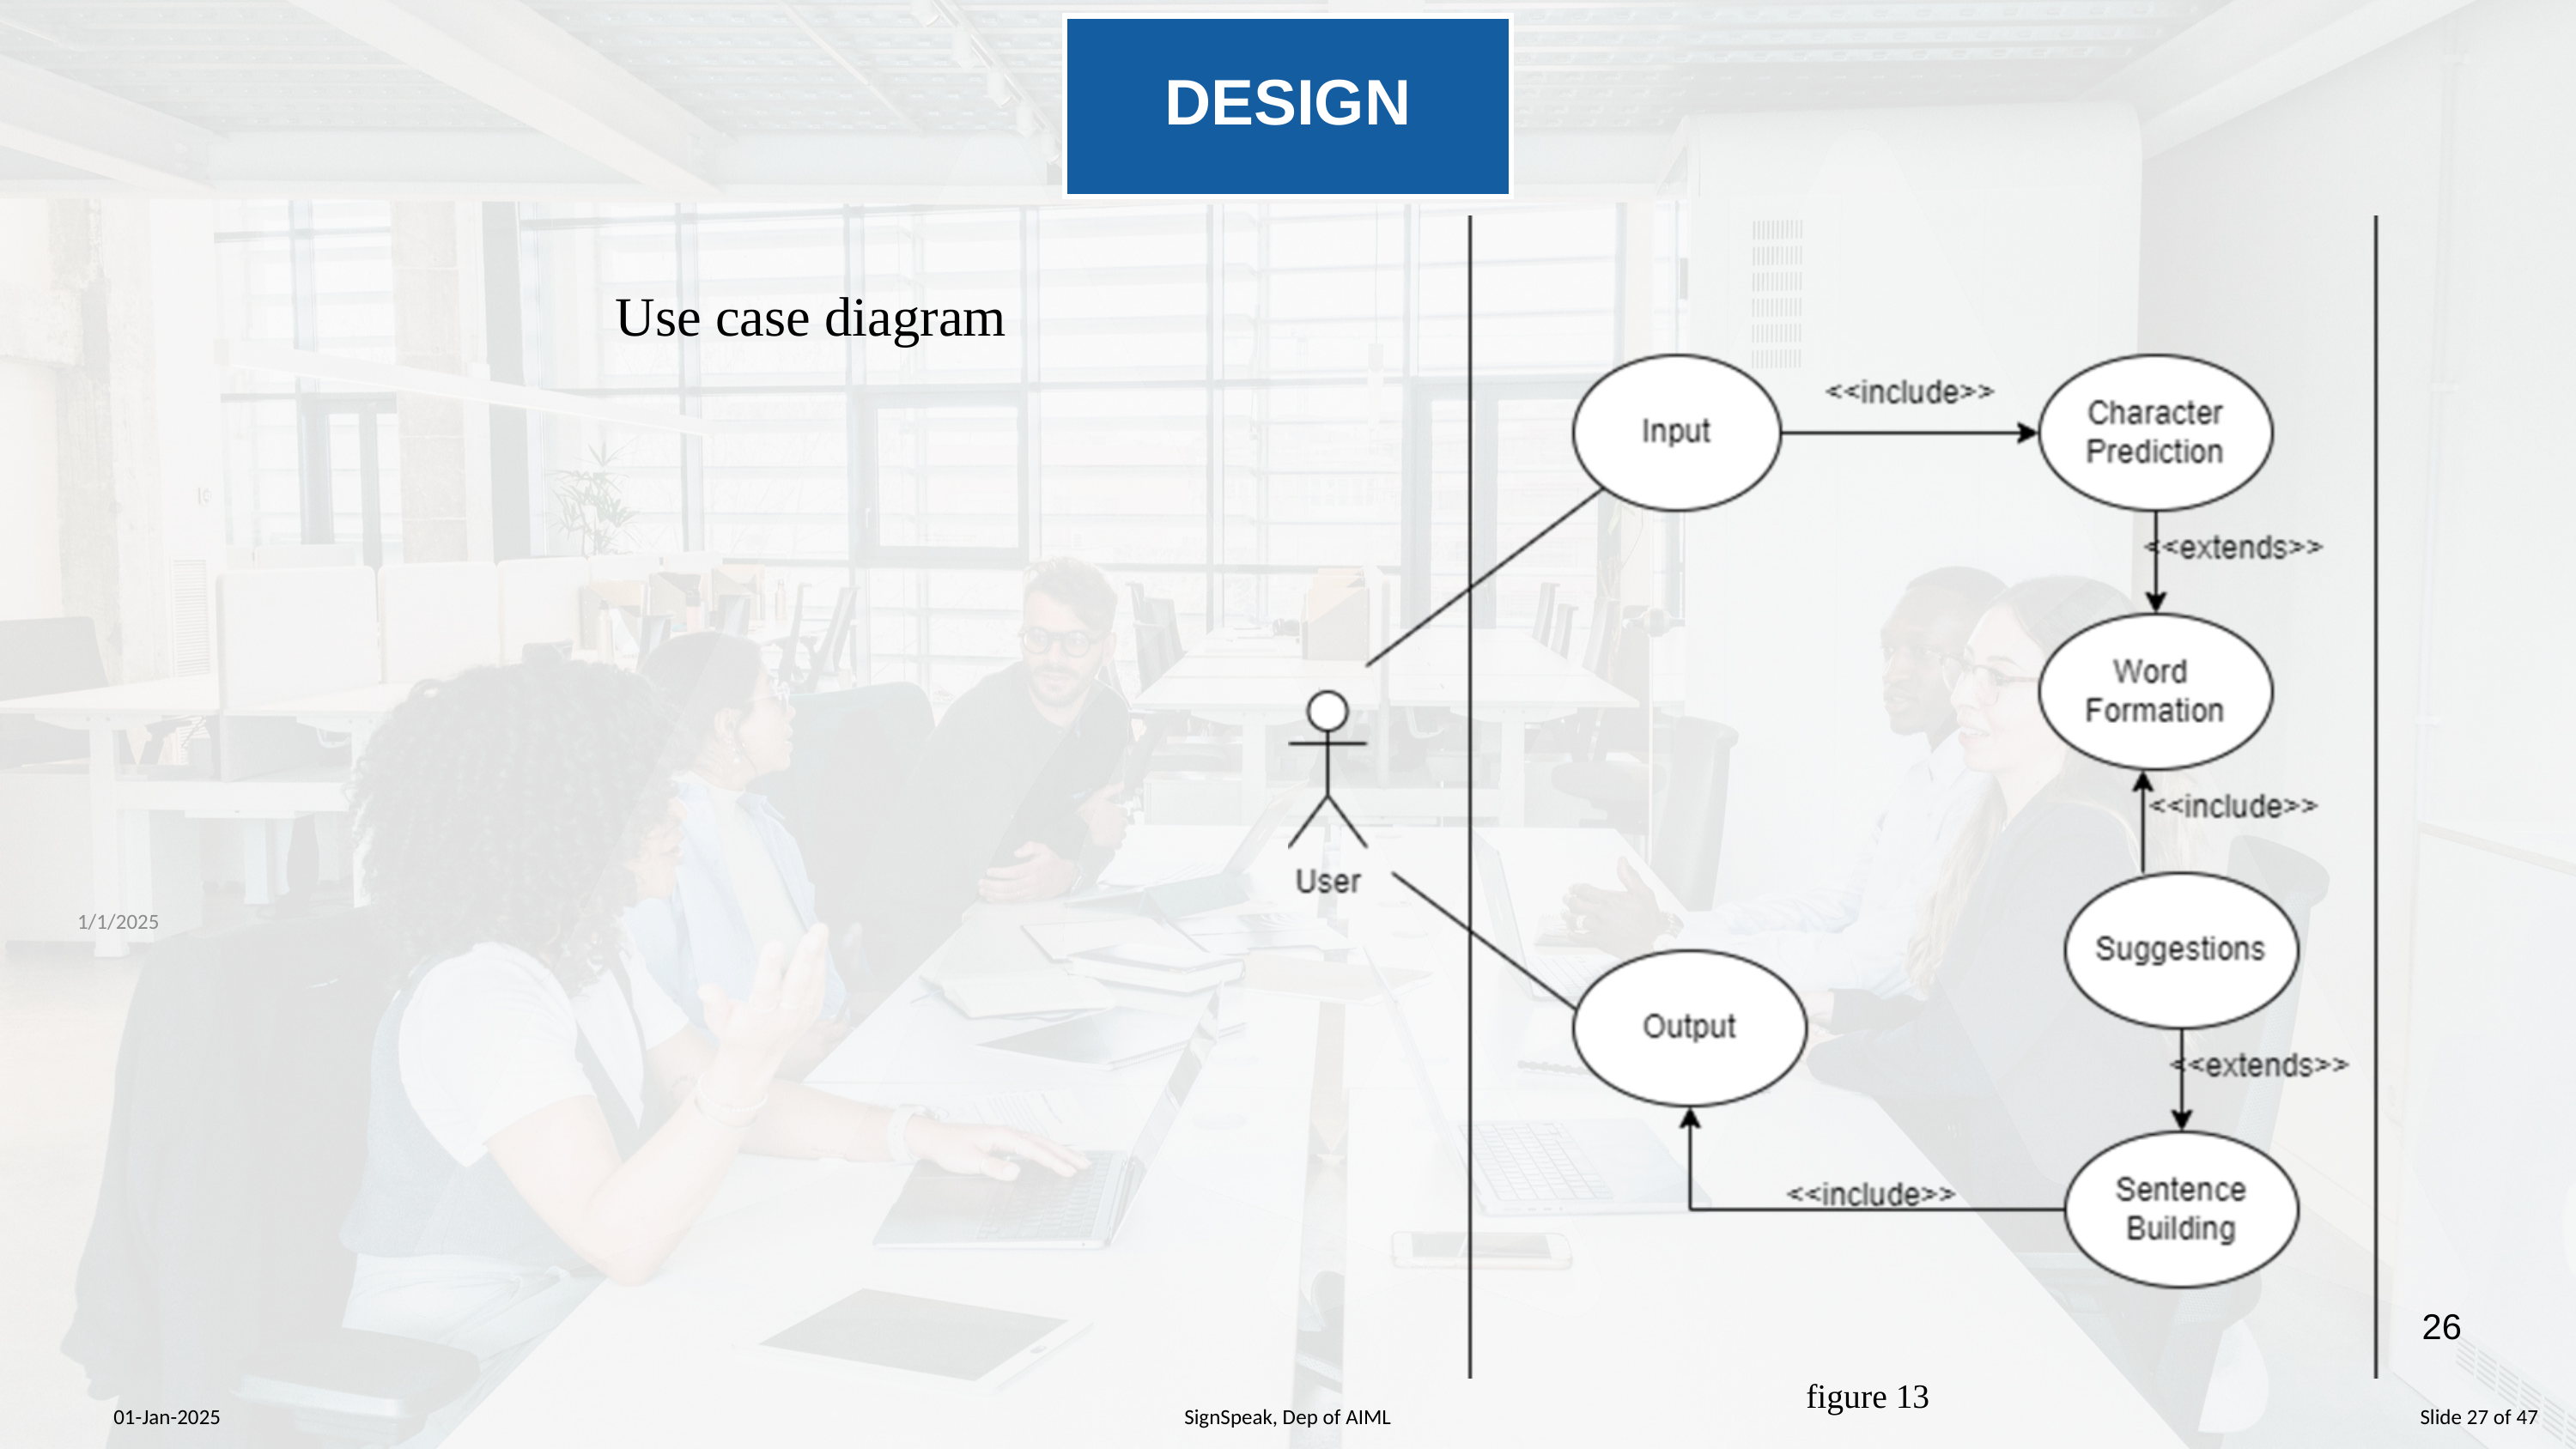

DESIGN

Use case diagram
1/1/2025
SignSpeak, Dep of AIML
26
figure 13
01-Jan-2025
SignSpeak, Dep of AIML
Slide 27 of 47